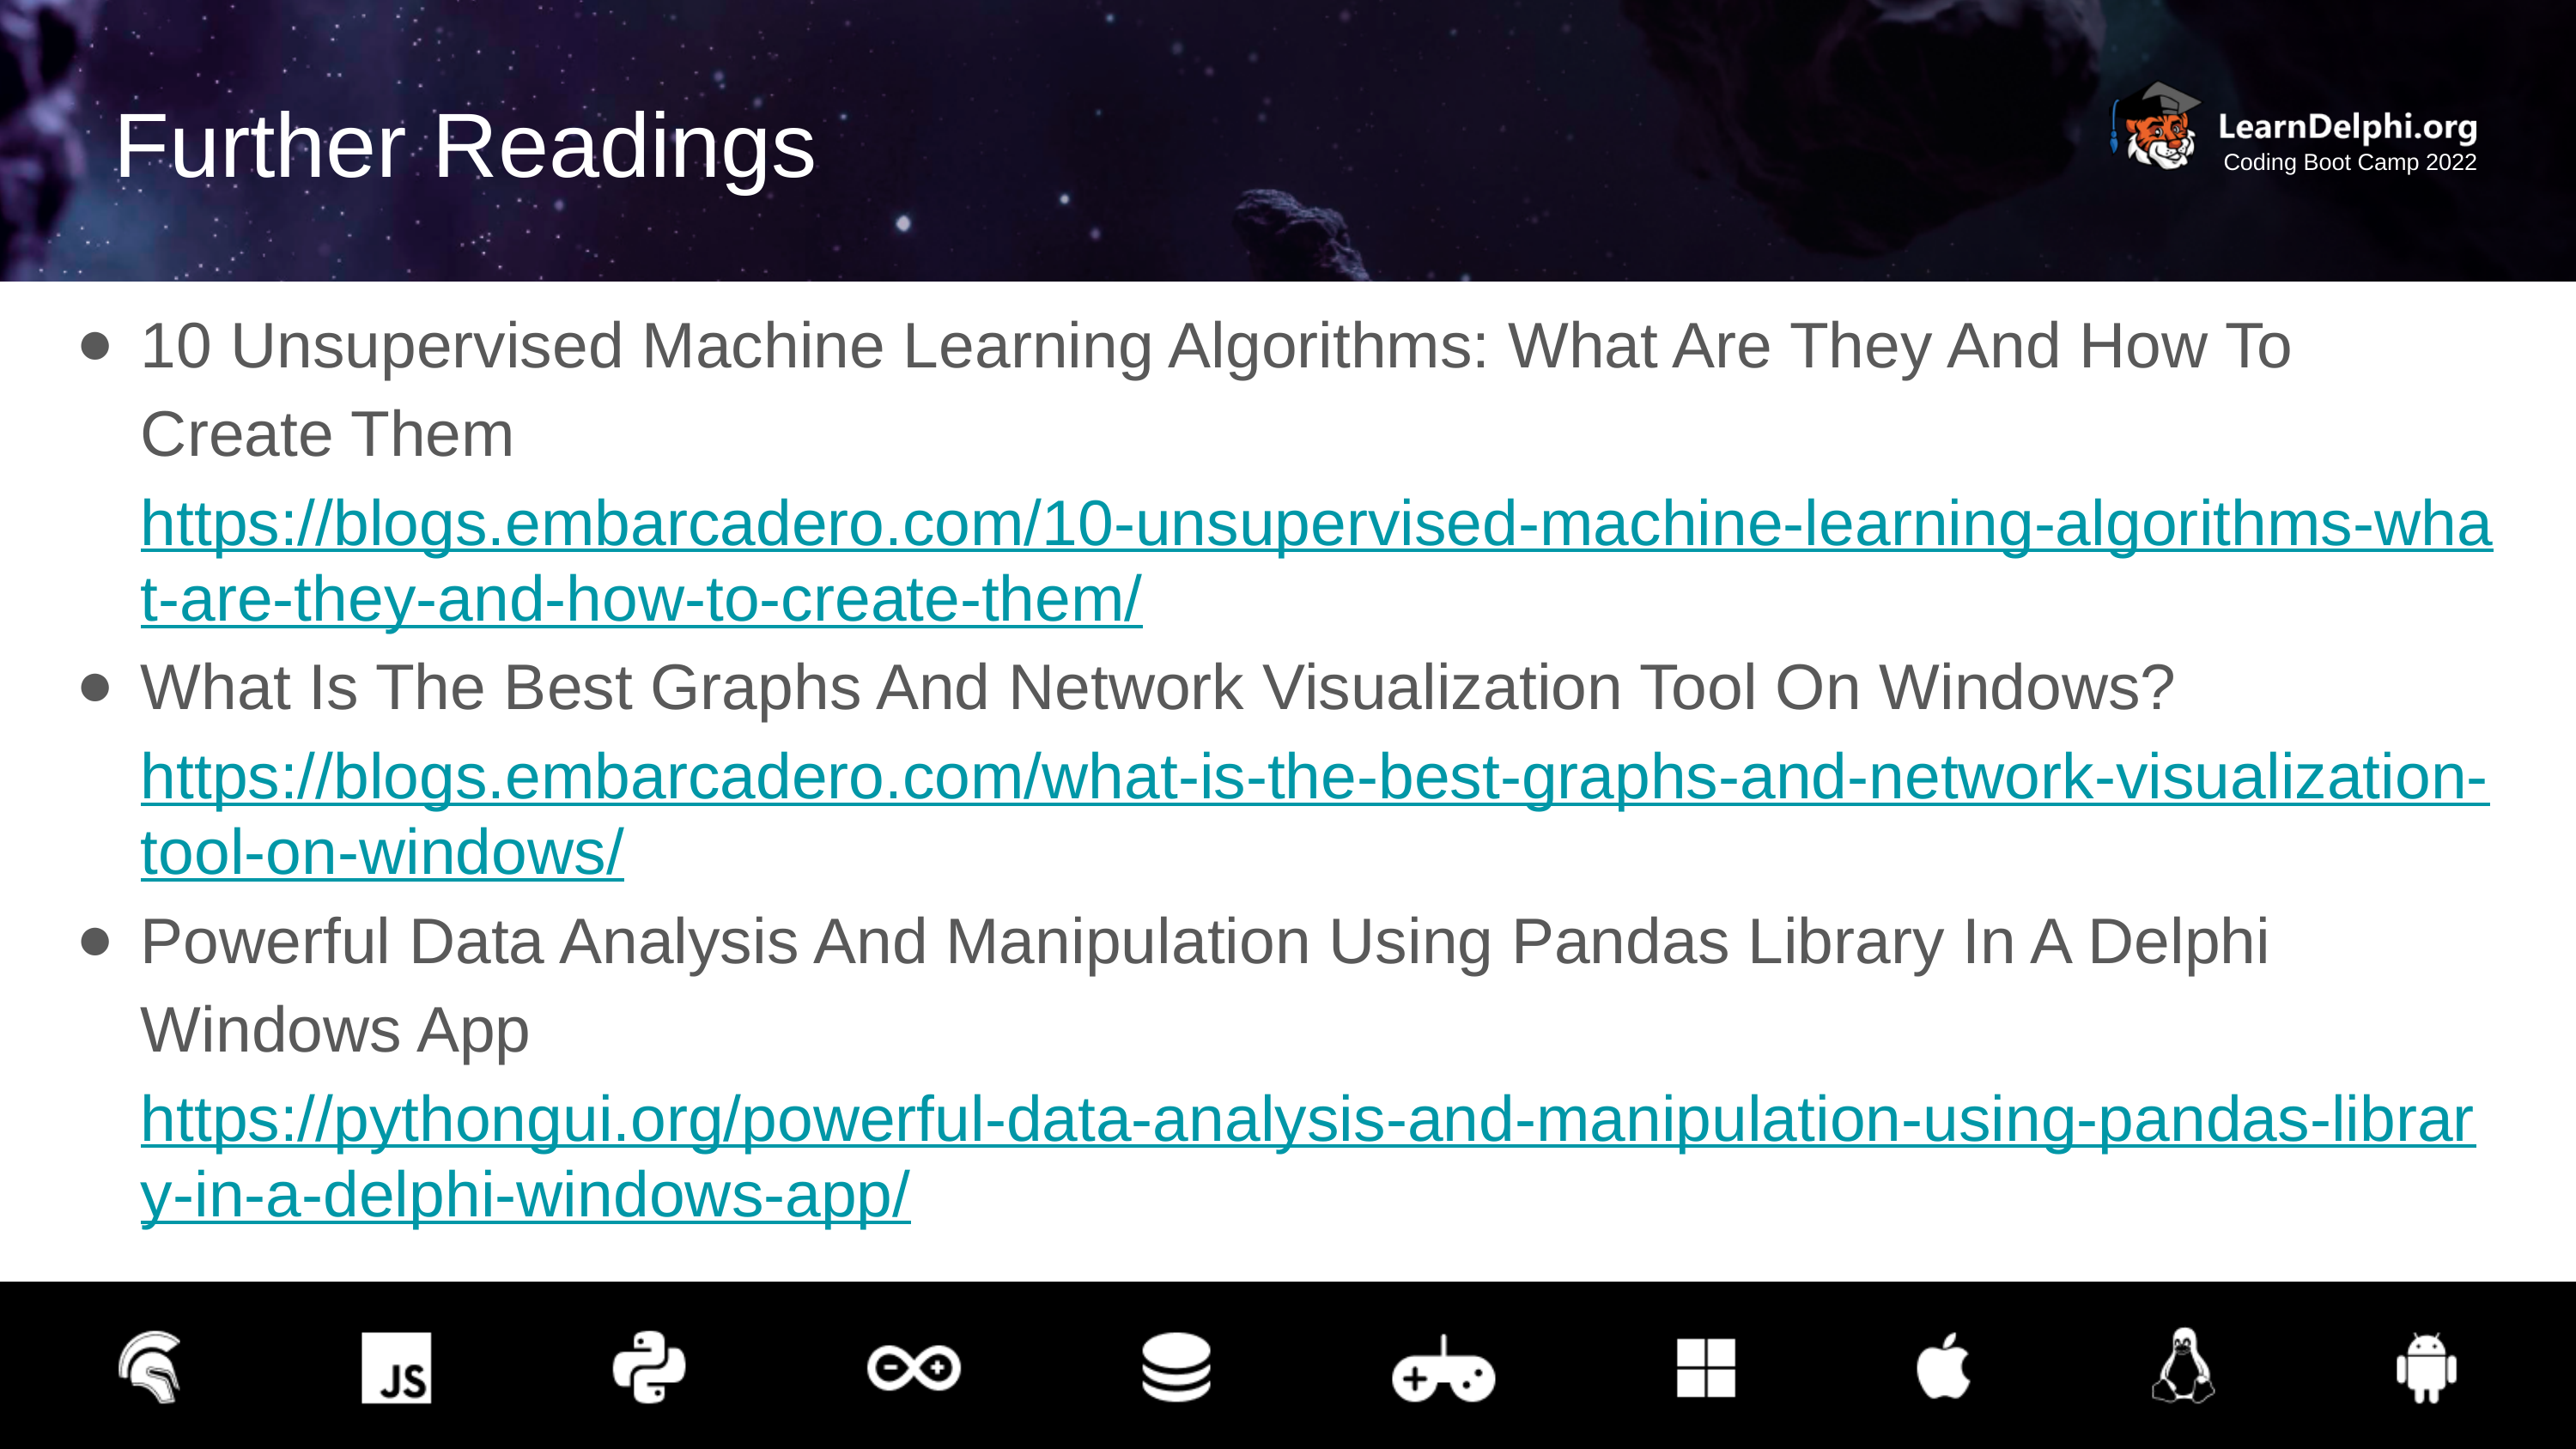

# Further Readings
10 Unsupervised Machine Learning Algorithms: What Are They And How To Create Them                                                             https://blogs.embarcadero.com/10-unsupervised-machine-learning-algorithms-what-are-they-and-how-to-create-them/
What Is The Best Graphs And Network Visualization Tool On Windows? https://blogs.embarcadero.com/what-is-the-best-graphs-and-network-visualization-tool-on-windows/
Powerful Data Analysis And Manipulation Using Pandas Library In A Delphi Windows App                                                              https://pythongui.org/powerful-data-analysis-and-manipulation-using-pandas-library-in-a-delphi-windows-app/